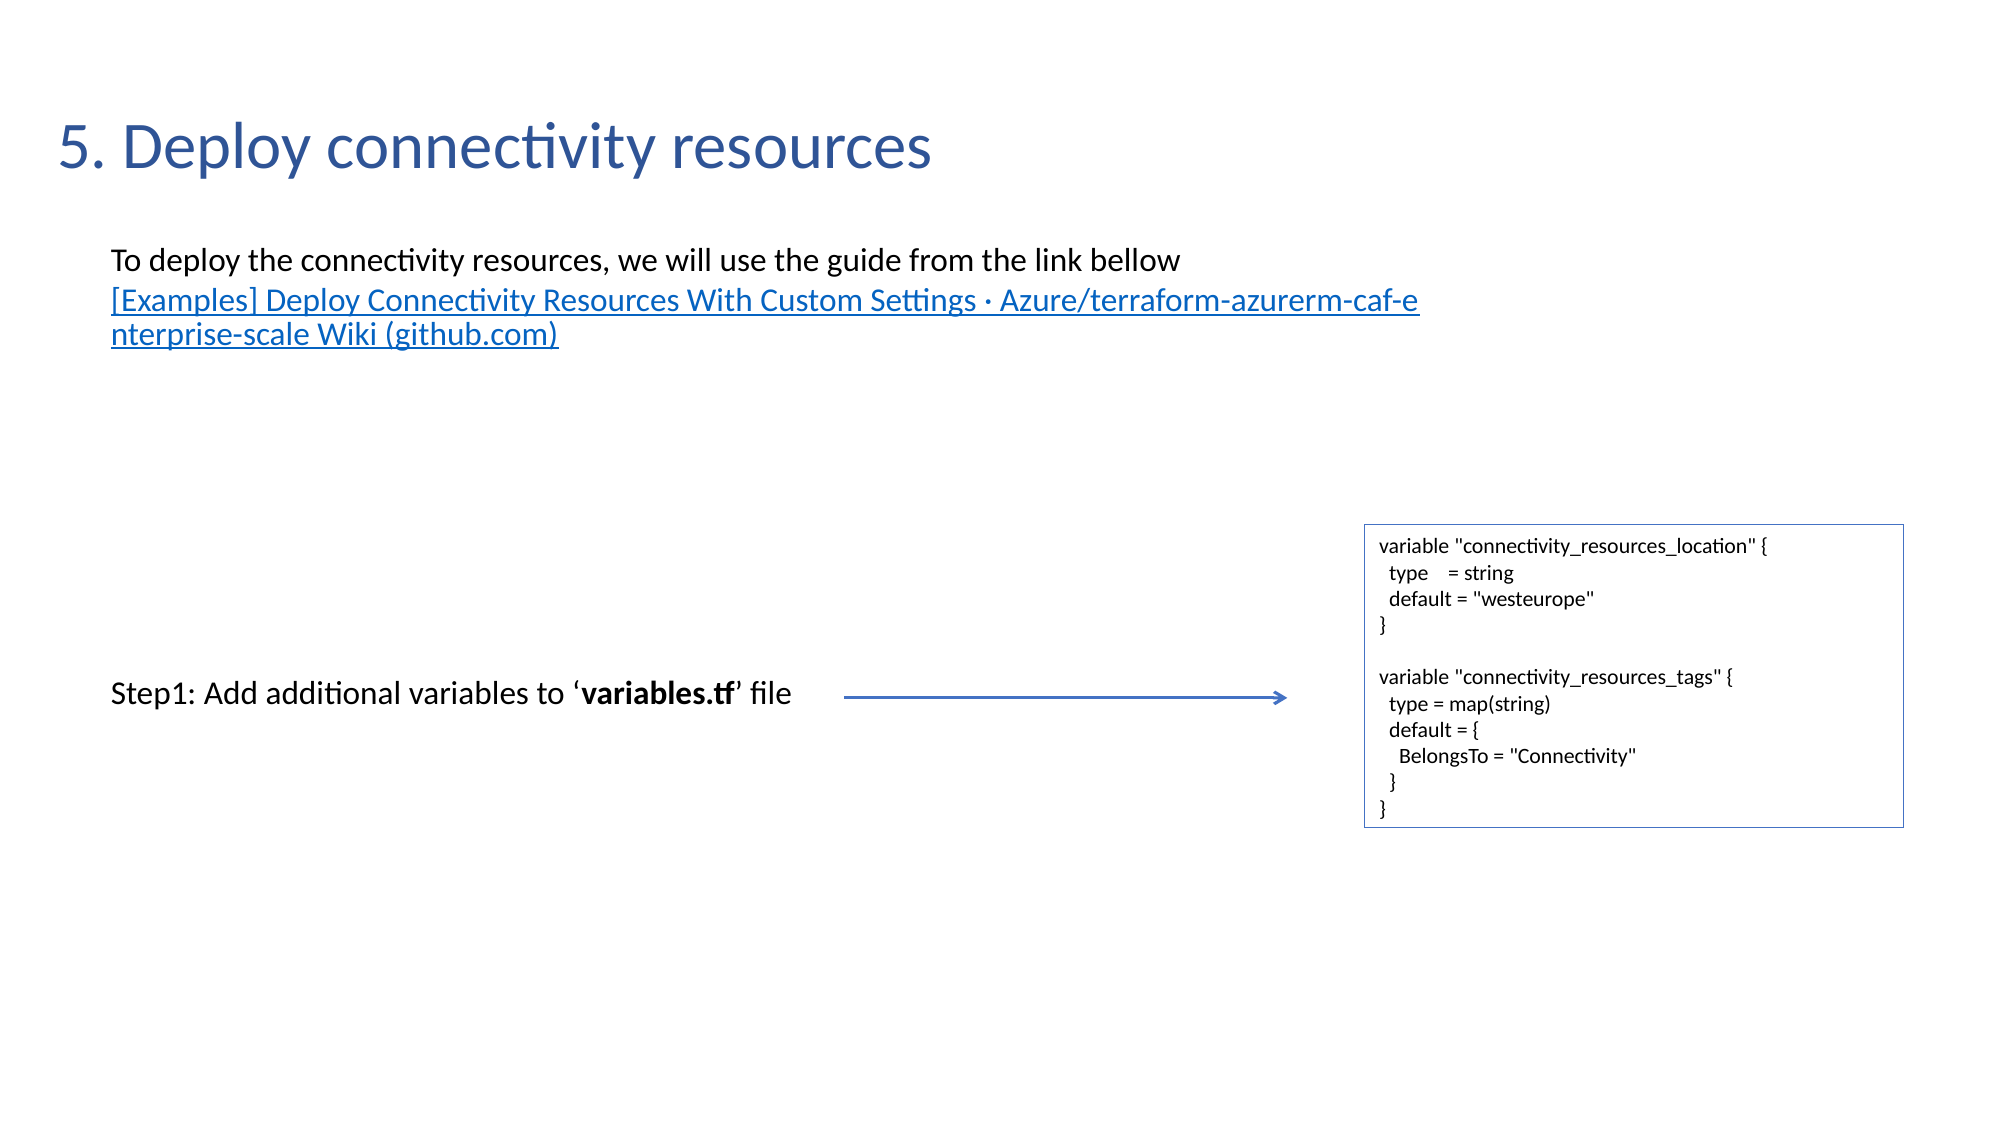

5. Deploy connectivity resources
To deploy the connectivity resources, we will use the guide from the link bellow
[Examples] Deploy Connectivity Resources With Custom Settings · Azure/terraform-azurerm-caf-enterprise-scale Wiki (github.com)

Step1: Add additional variables to ‘variables.tf’ file
variable "connectivity_resources_location" {
  type    = string
  default = "westeurope"
}

variable "connectivity_resources_tags" {
  type = map(string)
  default = {
    BelongsTo = "Connectivity"
  }
}